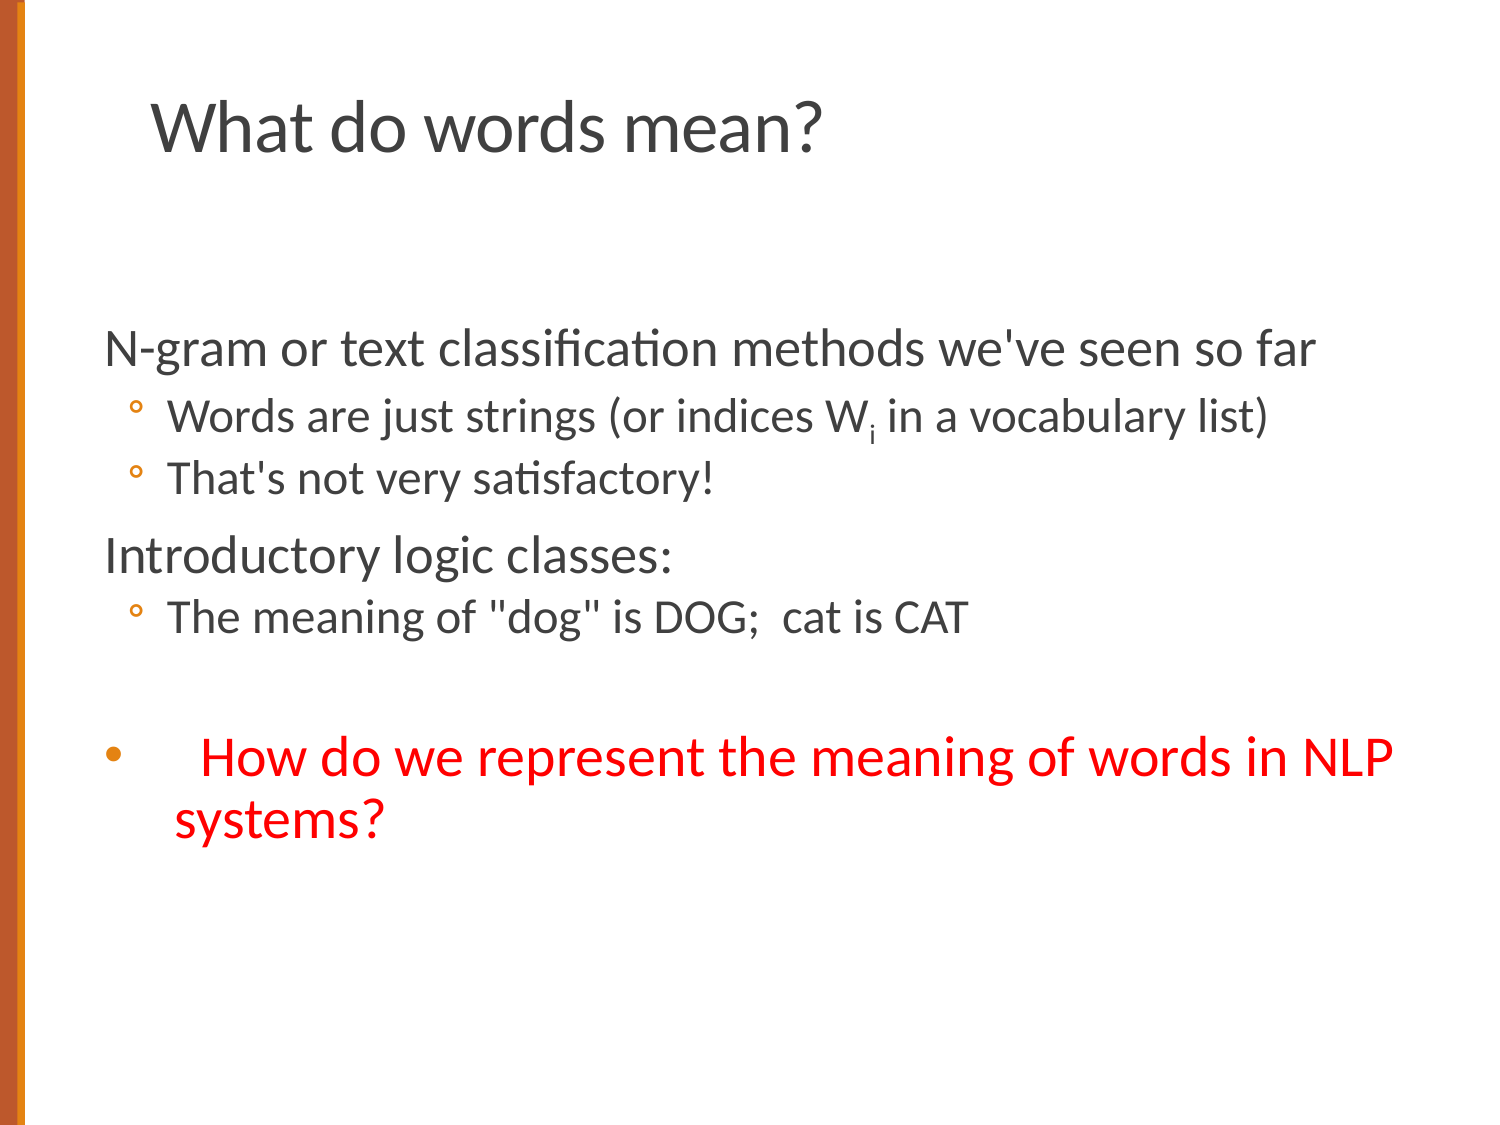

# What do words mean?
N-gram or text classification methods we've seen so far
Words are just strings (or indices Wi in a vocabulary list)
That's not very satisfactory!
Introductory logic classes:
The meaning of "dog" is DOG;  cat is CAT

  How do we represent the meaning of words in NLP systems?